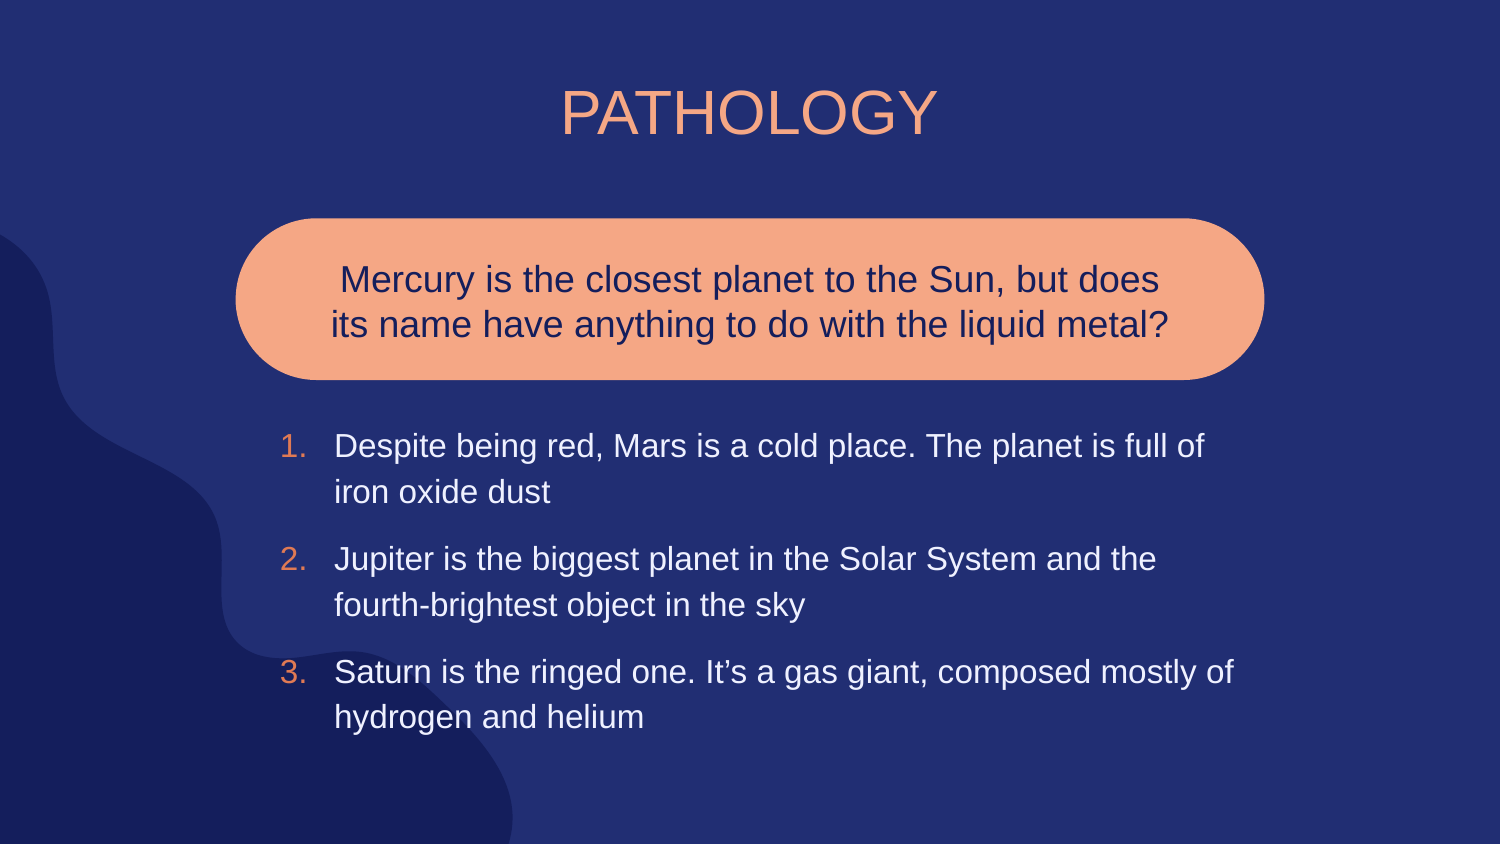

# PATHOLOGY

Mercury is the closest planet to the Sun, but does its name have anything to do with the liquid metal?
Despite being red, Mars is a cold place. The planet is full of iron oxide dust
Jupiter is the biggest planet in the Solar System and the fourth-brightest object in the sky
Saturn is the ringed one. It’s a gas giant, composed mostly of hydrogen and helium